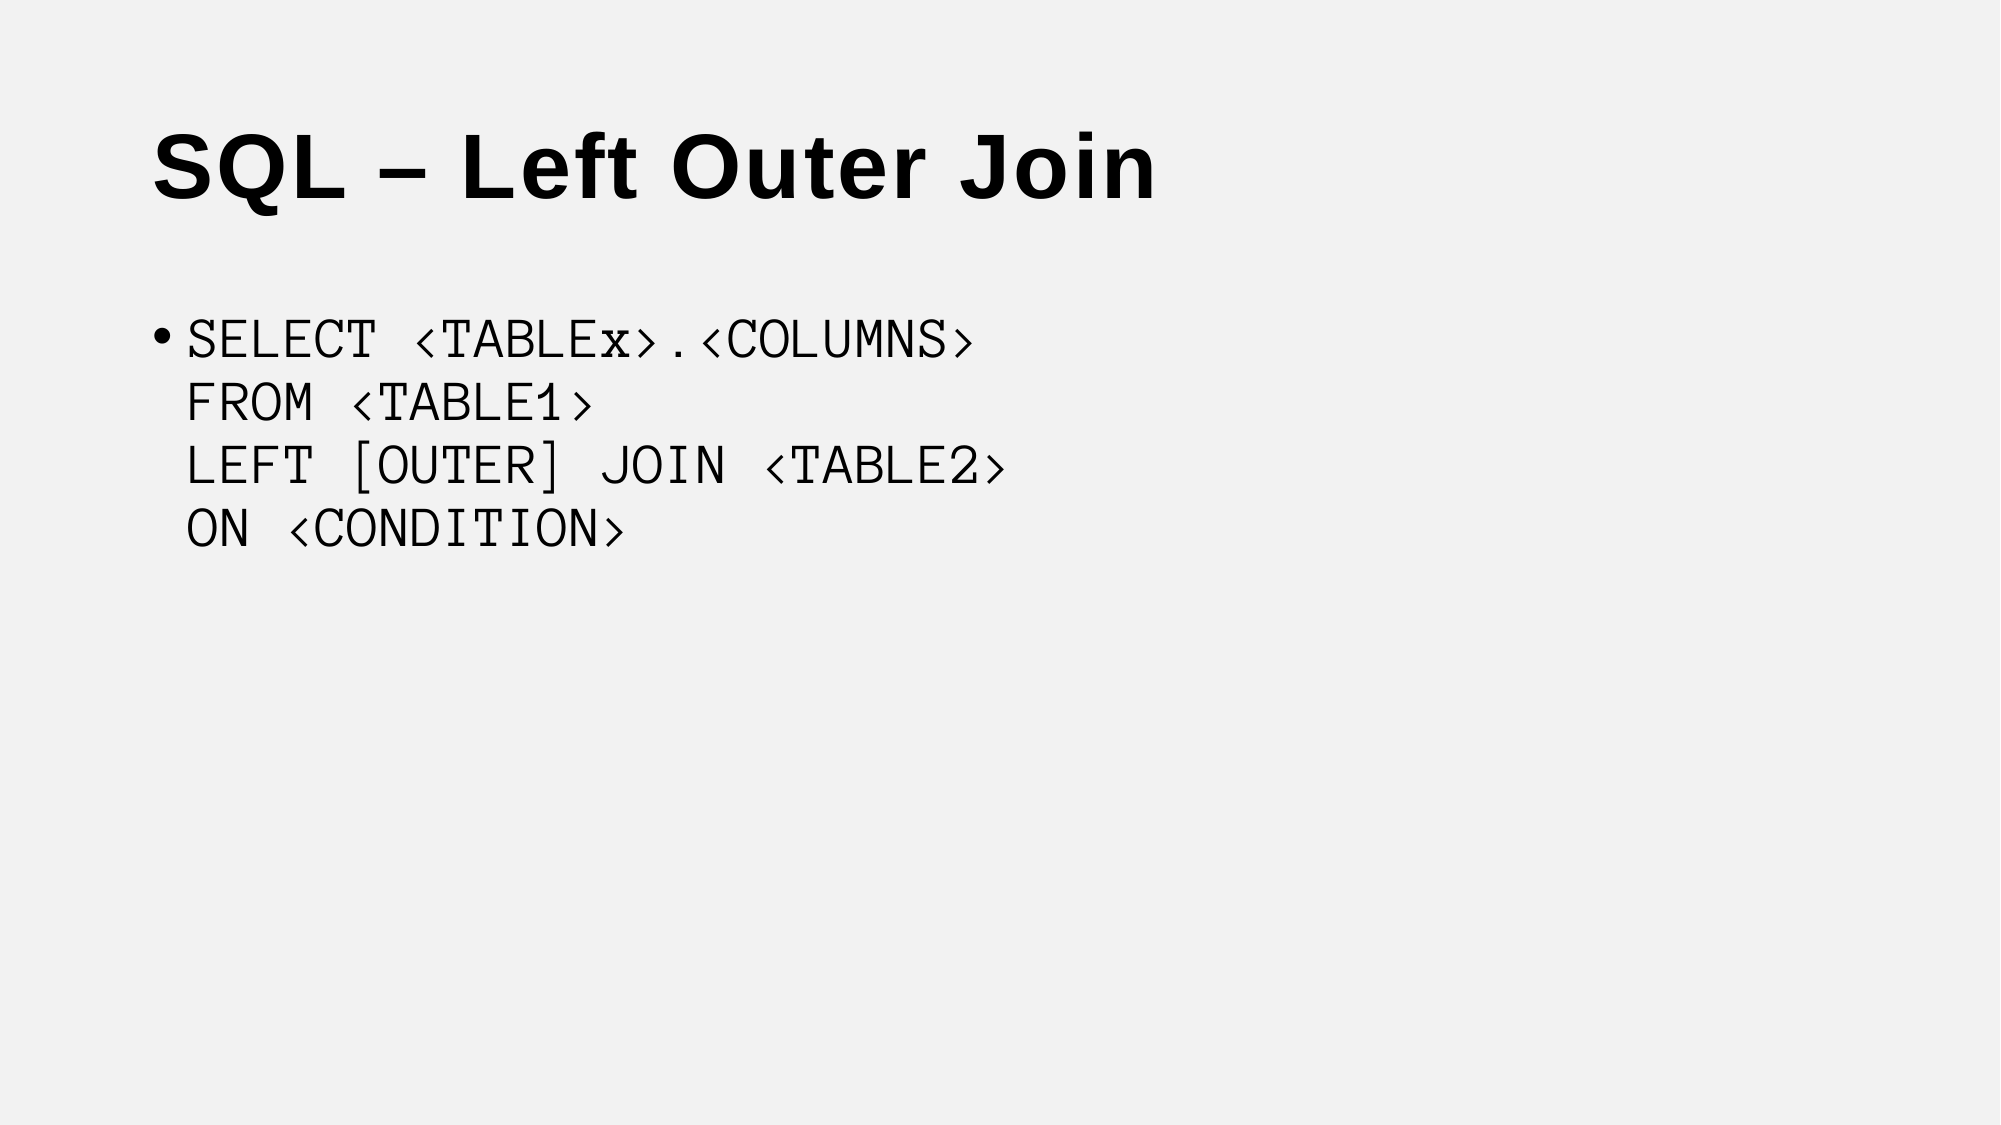

# SQL – Left Outer Join
SELECT <TABLEx>.<COLUMNS>
FROM <TABLE1>
LEFT [OUTER] JOIN <TABLE2>
ON <CONDITION>